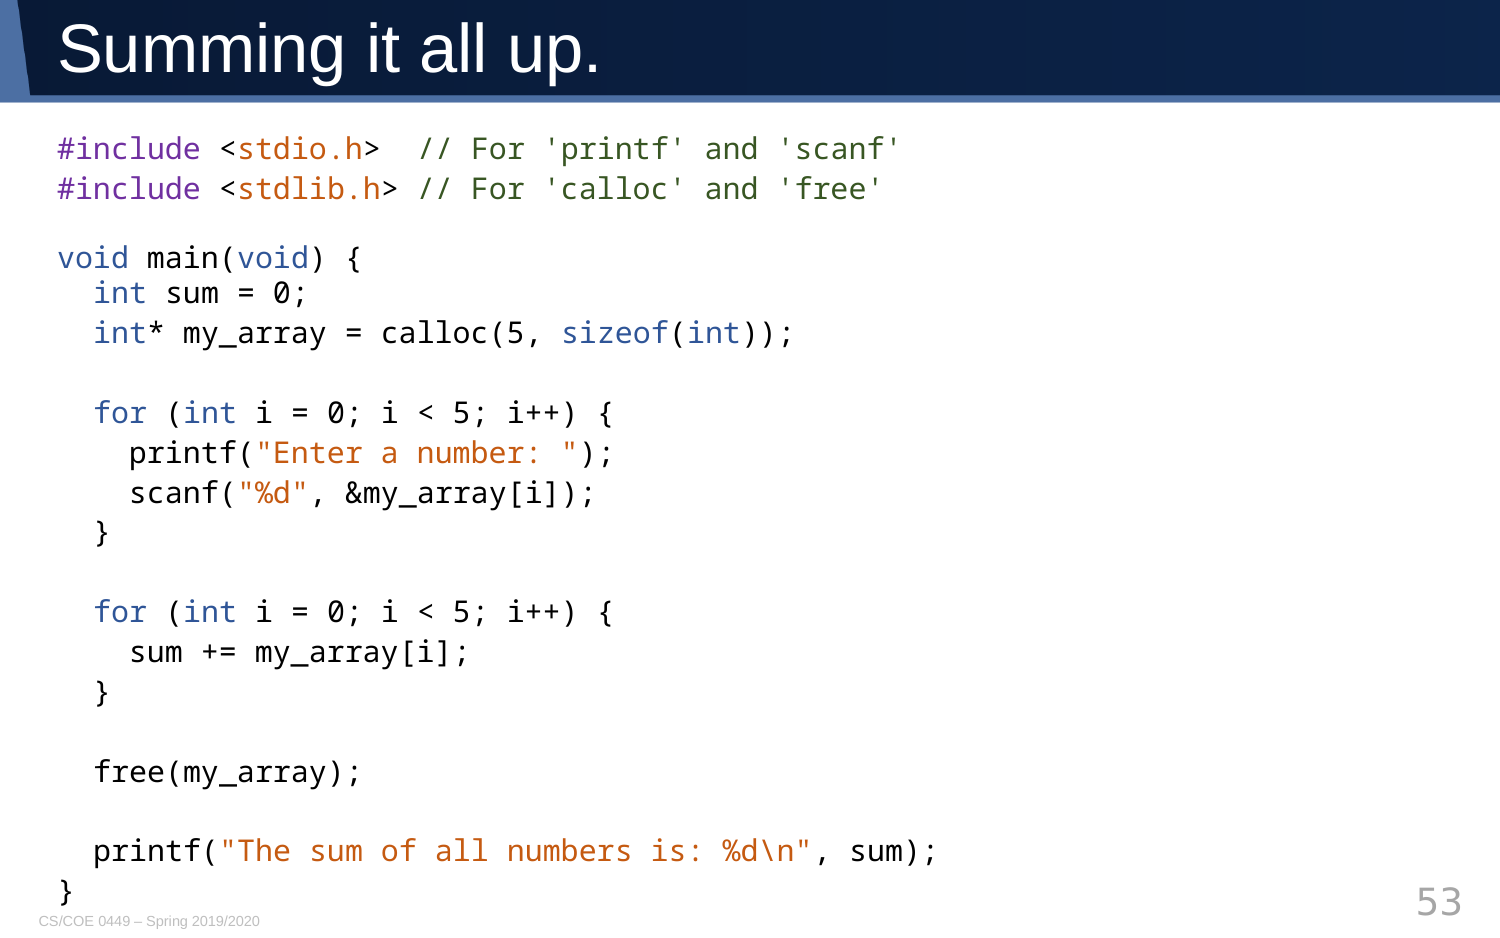

# Summing it all up.
#include <stdio.h>  // For 'printf' and 'scanf'
#include <stdlib.h> // For 'calloc' and 'free'

void main(void) {
  int sum = 0;
  int* my_array = calloc(5, sizeof(int));

  for (int i = 0; i < 5; i++) {
    printf("Enter a number: ");
    scanf("%d", &my_array[i]);
  }

  for (int i = 0; i < 5; i++) {
    sum += my_array[i];
  }

  free(my_array);

  printf("The sum of all numbers is: %d\n", sum);
}
53
CS/COE 0449 – Spring 2019/2020